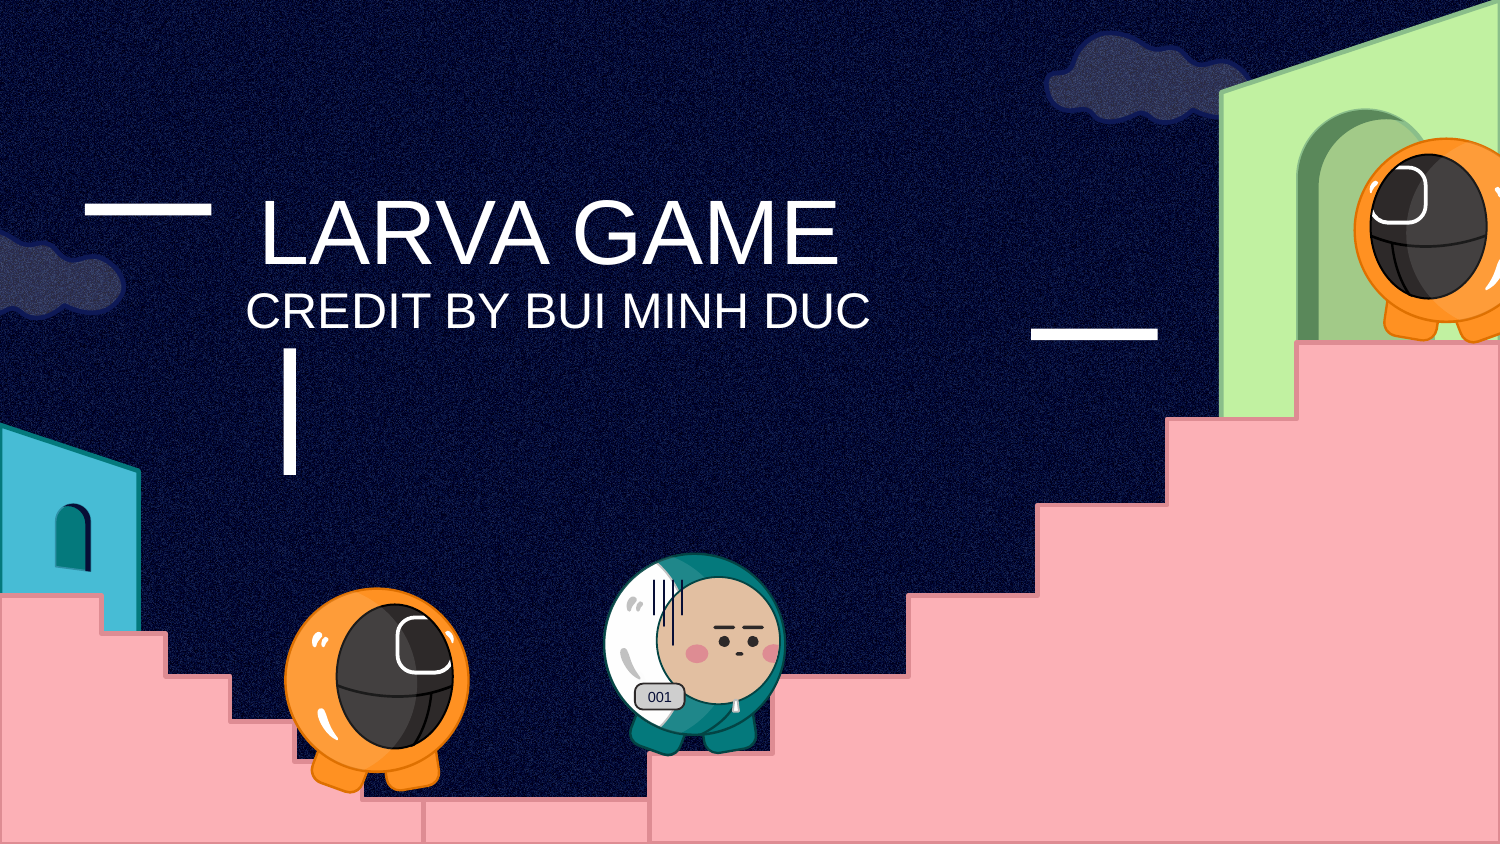

# LARVA GAME 	CREDIT BY BUI MINH DUC

001